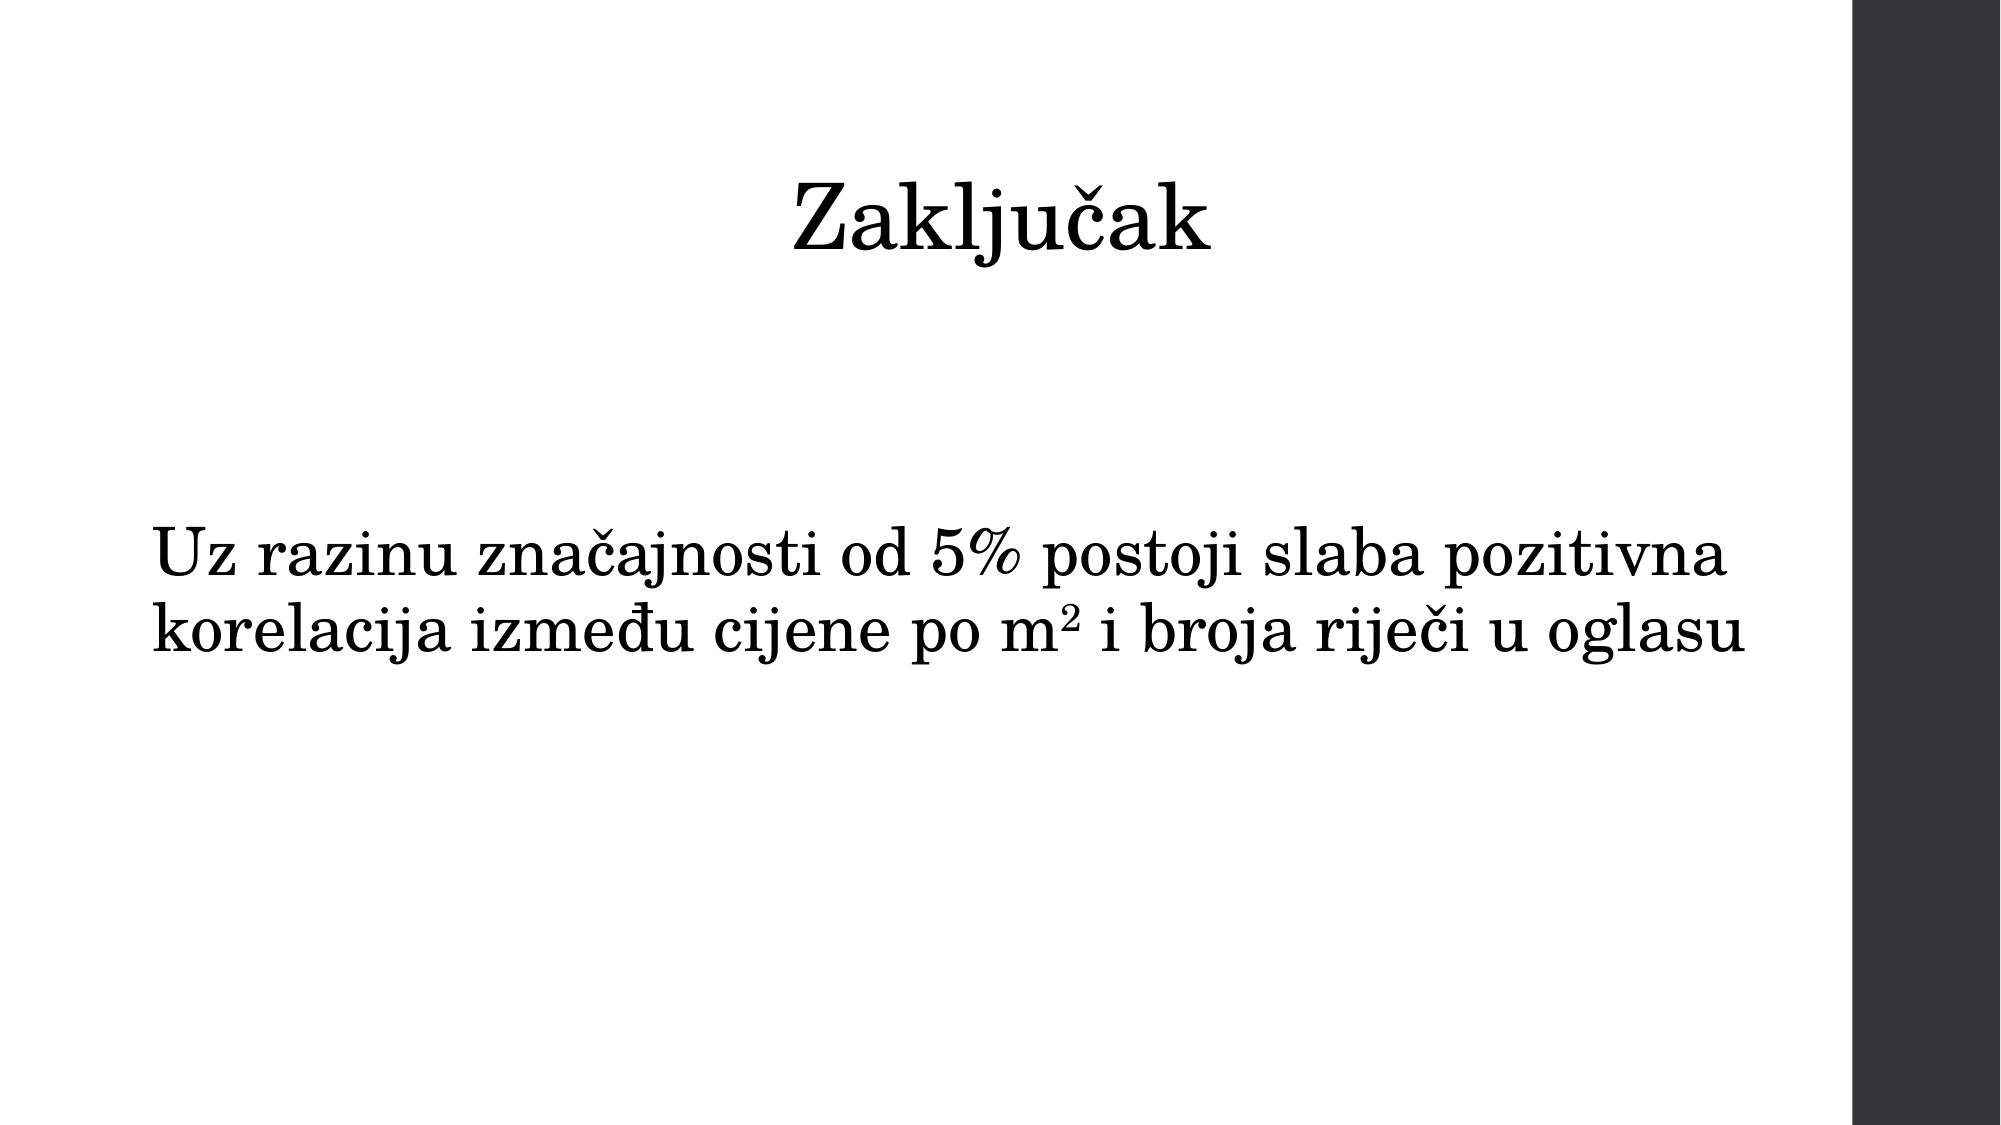

# Zaključak
Uz razinu značajnosti od 5% postoji slaba pozitivna korelacija između cijene po m2 i broja riječi u oglasu